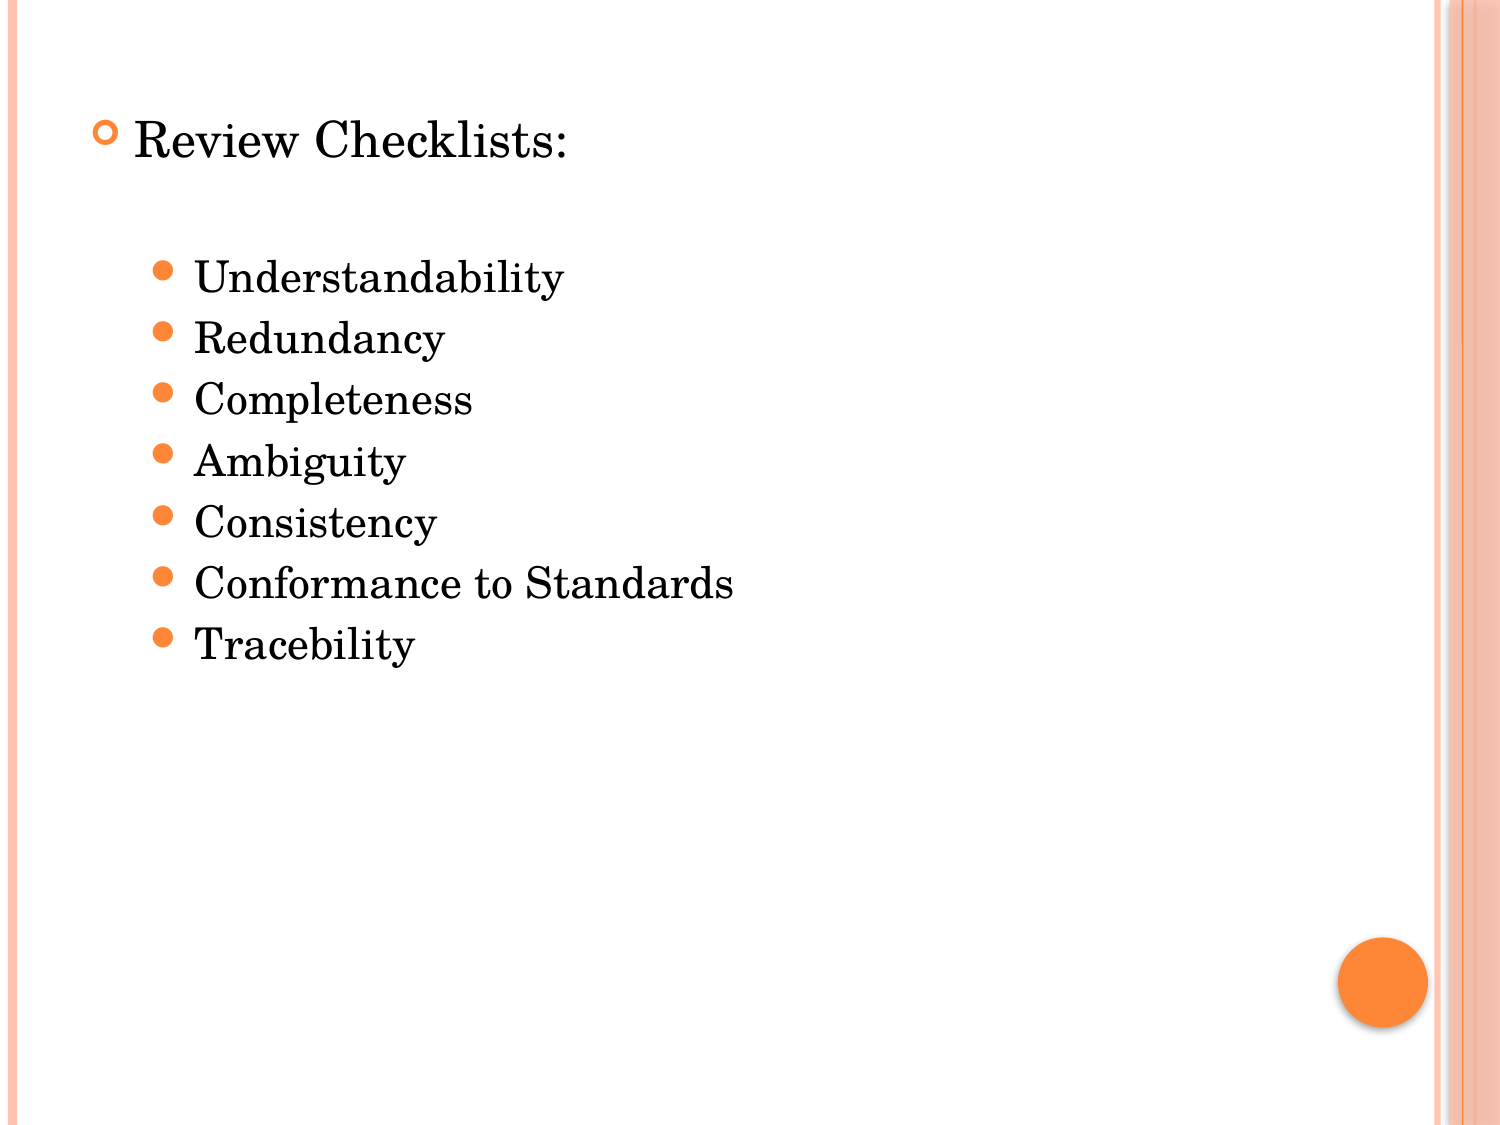

Review Checklists:

Understandability
Redundancy
Completeness
Ambiguity
Consistency
Conformance to Standards
Tracebility